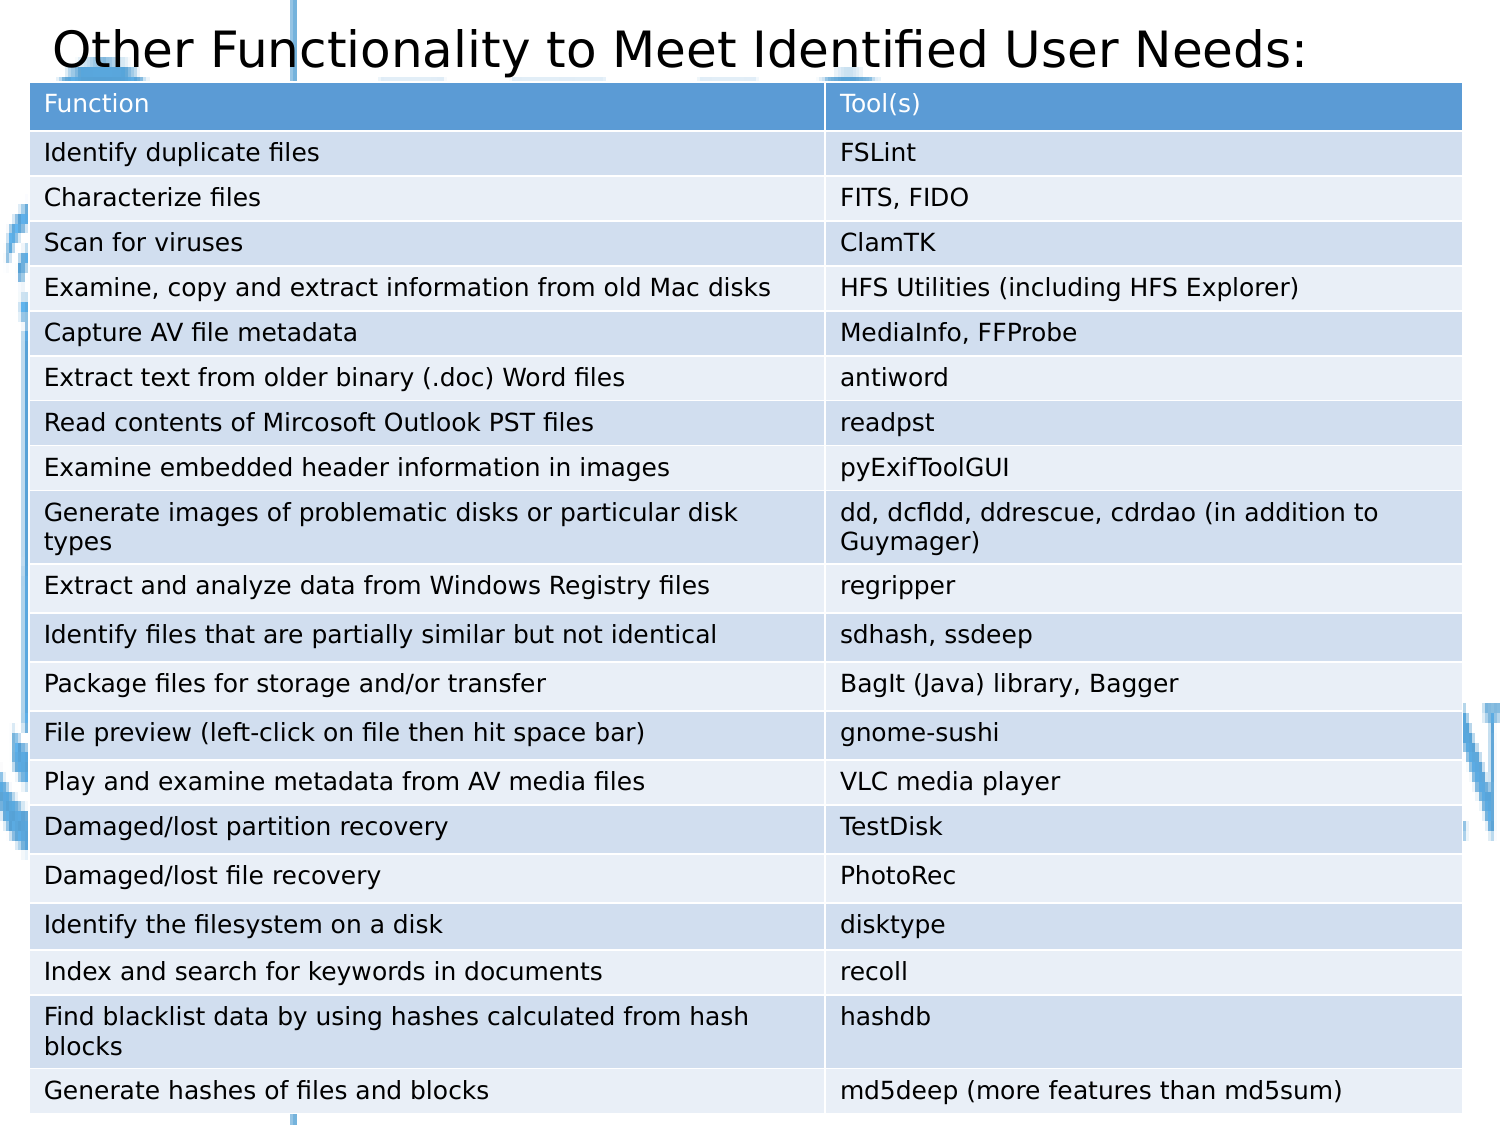

# Other Functionality to Meet Identified User Needs:
| Function | Tool(s) |
| --- | --- |
| Identify duplicate files | FSLint |
| Characterize files | FITS, FIDO |
| Scan for viruses | ClamTK |
| Examine, copy and extract information from old Mac disks | HFS Utilities (including HFS Explorer) |
| Capture AV file metadata | MediaInfo, FFProbe |
| Extract text from older binary (.doc) Word files | antiword |
| Read contents of Mircosoft Outlook PST files | readpst |
| Examine embedded header information in images | pyExifToolGUI |
| Generate images of problematic disks or particular disk types | dd, dcfldd, ddrescue, cdrdao (in addition to Guymager) |
| Extract and analyze data from Windows Registry files | regripper |
| Identify files that are partially similar but not identical | sdhash, ssdeep |
| Package files for storage and/or transfer | BagIt (Java) library, Bagger |
| File preview (left-click on file then hit space bar) | gnome-sushi |
| Play and examine metadata from AV media files | VLC media player |
| Damaged/lost partition recovery | TestDisk |
| Damaged/lost file recovery | PhotoRec |
| Identify the filesystem on a disk | disktype |
| Index and search for keywords in documents | recoll |
| Find blacklist data by using hashes calculated from hash blocks | hashdb |
| Generate hashes of files and blocks | md5deep (more features than md5sum) |